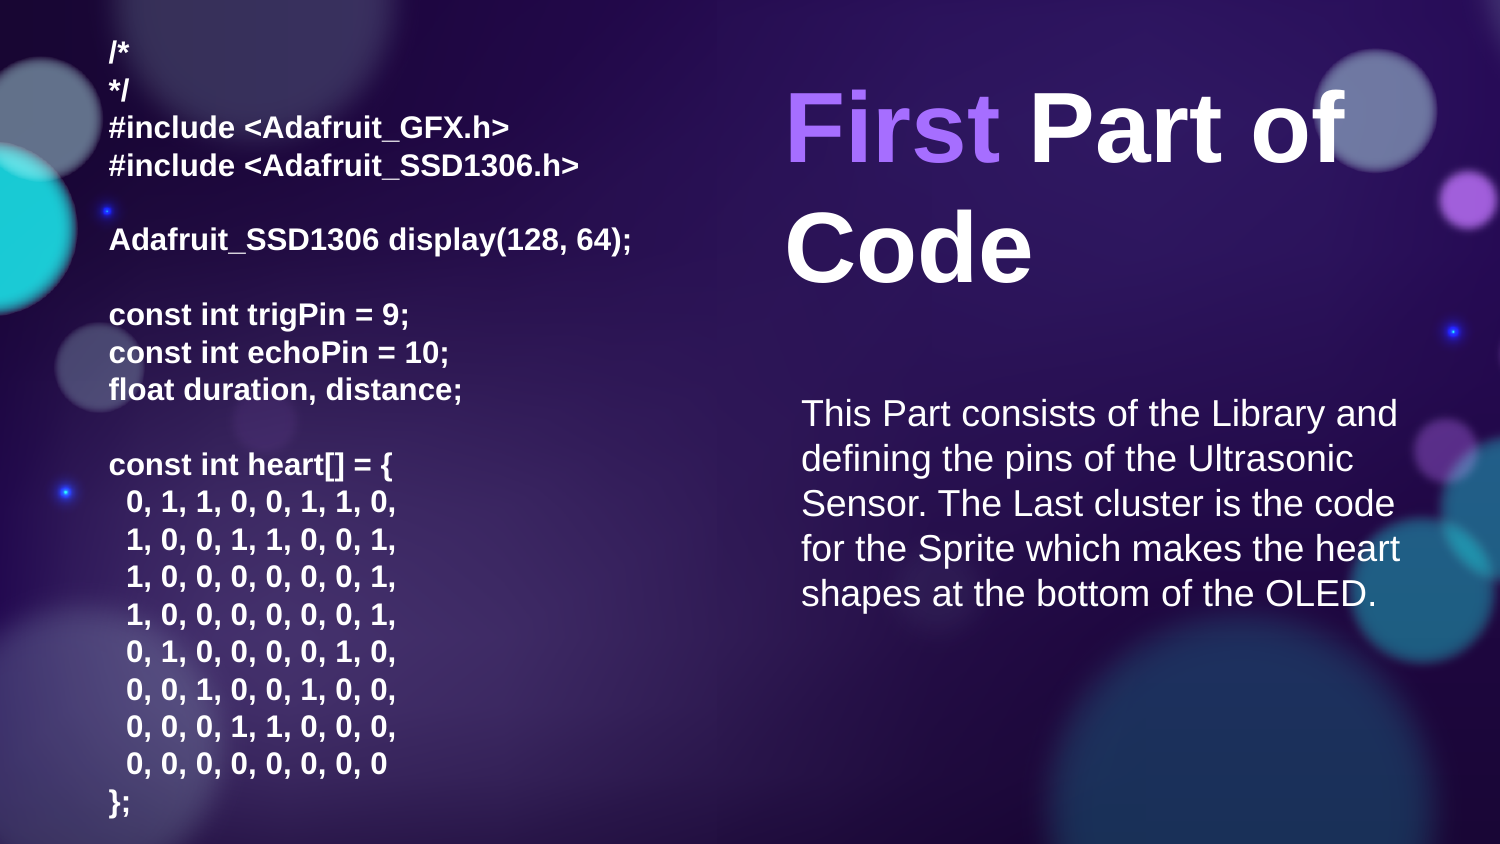

# /*
*/
#include <Adafruit_GFX.h>
#include <Adafruit_SSD1306.h>

Adafruit_SSD1306 display(128, 64);

const int trigPin = 9;
const int echoPin = 10;
float duration, distance;

const int heart[] = {
  0, 1, 1, 0, 0, 1, 1, 0,
  1, 0, 0, 1, 1, 0, 0, 1,
  1, 0, 0, 0, 0, 0, 0, 1,
  1, 0, 0, 0, 0, 0, 0, 1,
  0, 1, 0, 0, 0, 0, 1, 0,
  0, 0, 1, 0, 0, 1, 0, 0,
  0, 0, 0, 1, 1, 0, 0, 0,
  0, 0, 0, 0, 0, 0, 0, 0
};

First Part of Code
This Part consists of the Library and defining the pins of the Ultrasonic Sensor. The Last cluster is the code for the Sprite which makes the heart shapes at the bottom of the OLED.